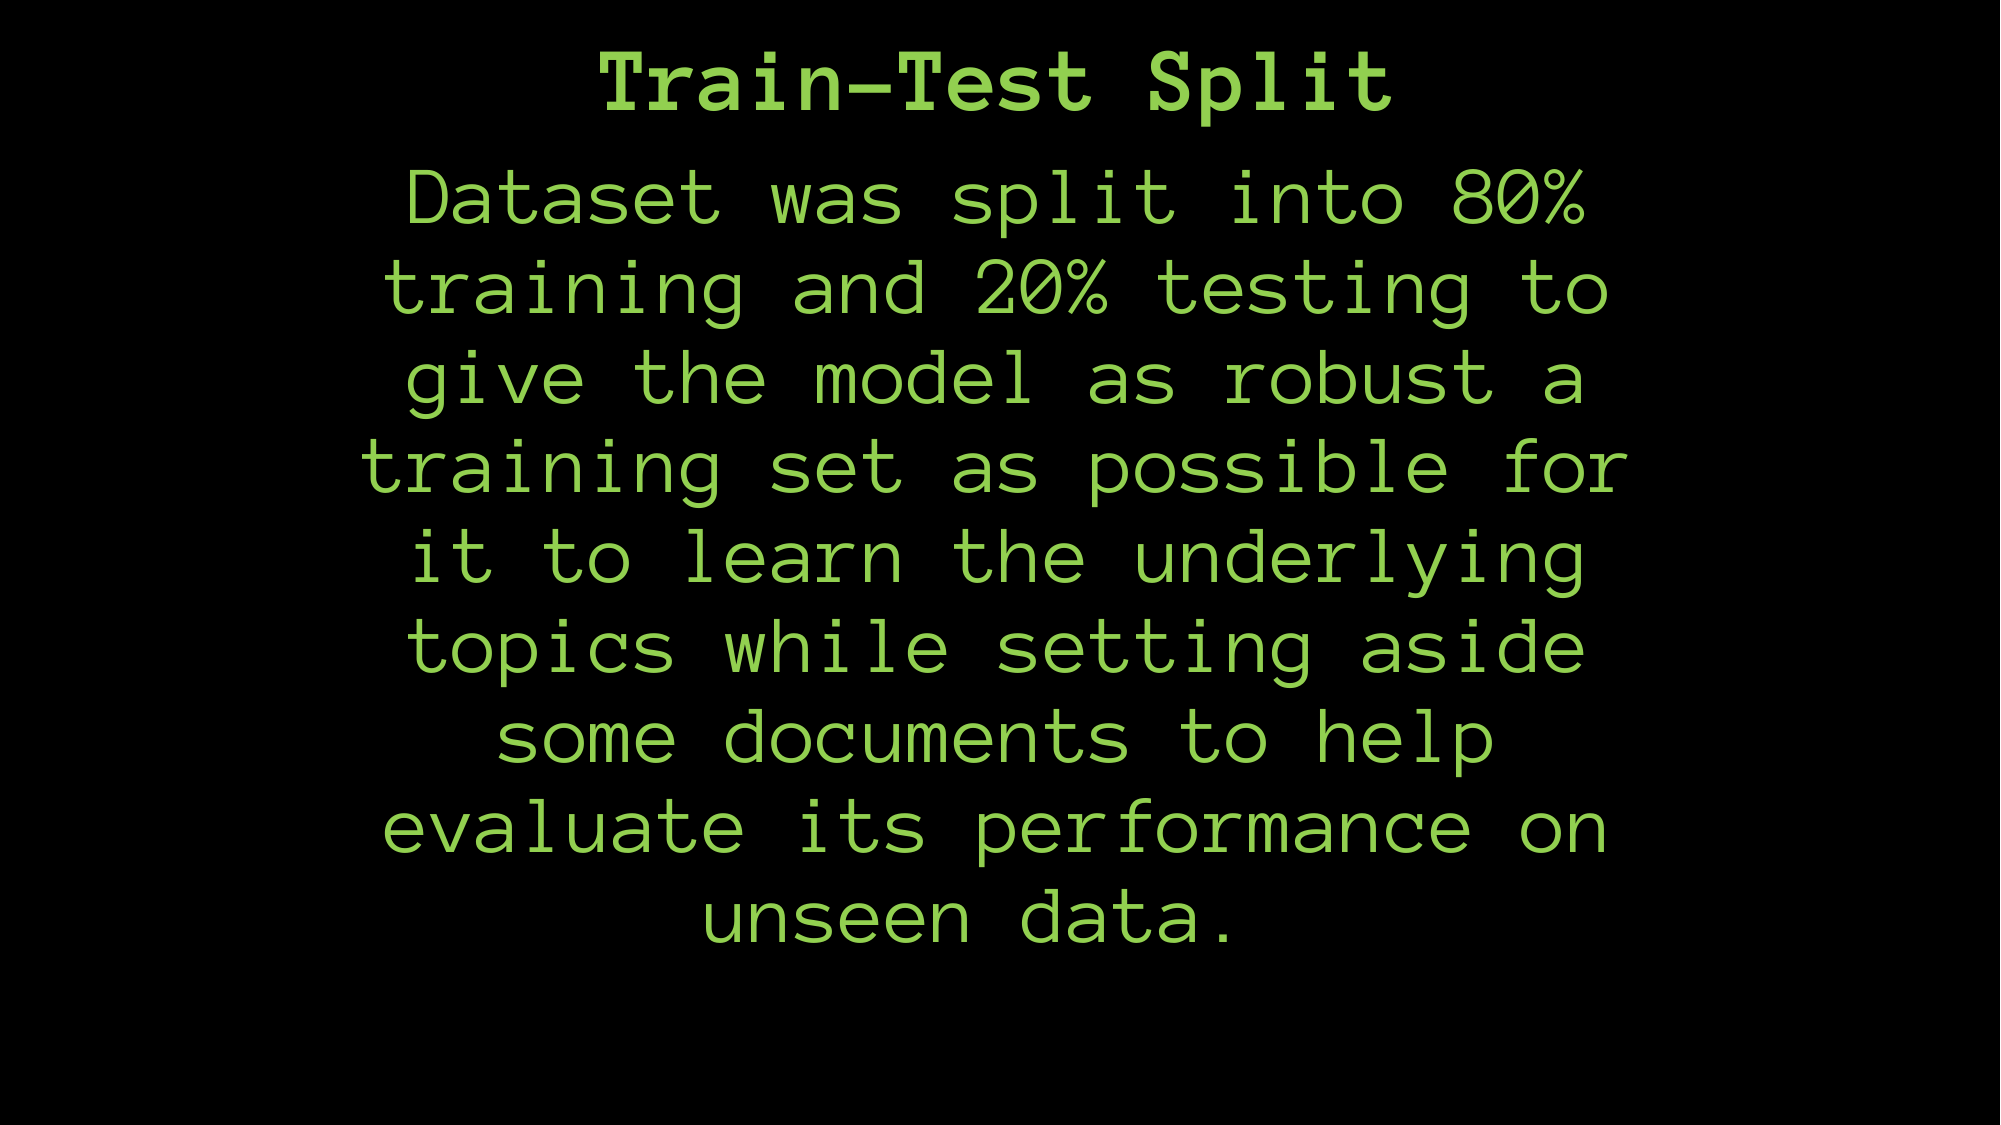

# Train-Test Split
Dataset was split into 80% training and 20% testing to give the model as robust a training set as possible for it to learn the underlying topics while setting aside some documents to help evaluate its performance on unseen data.